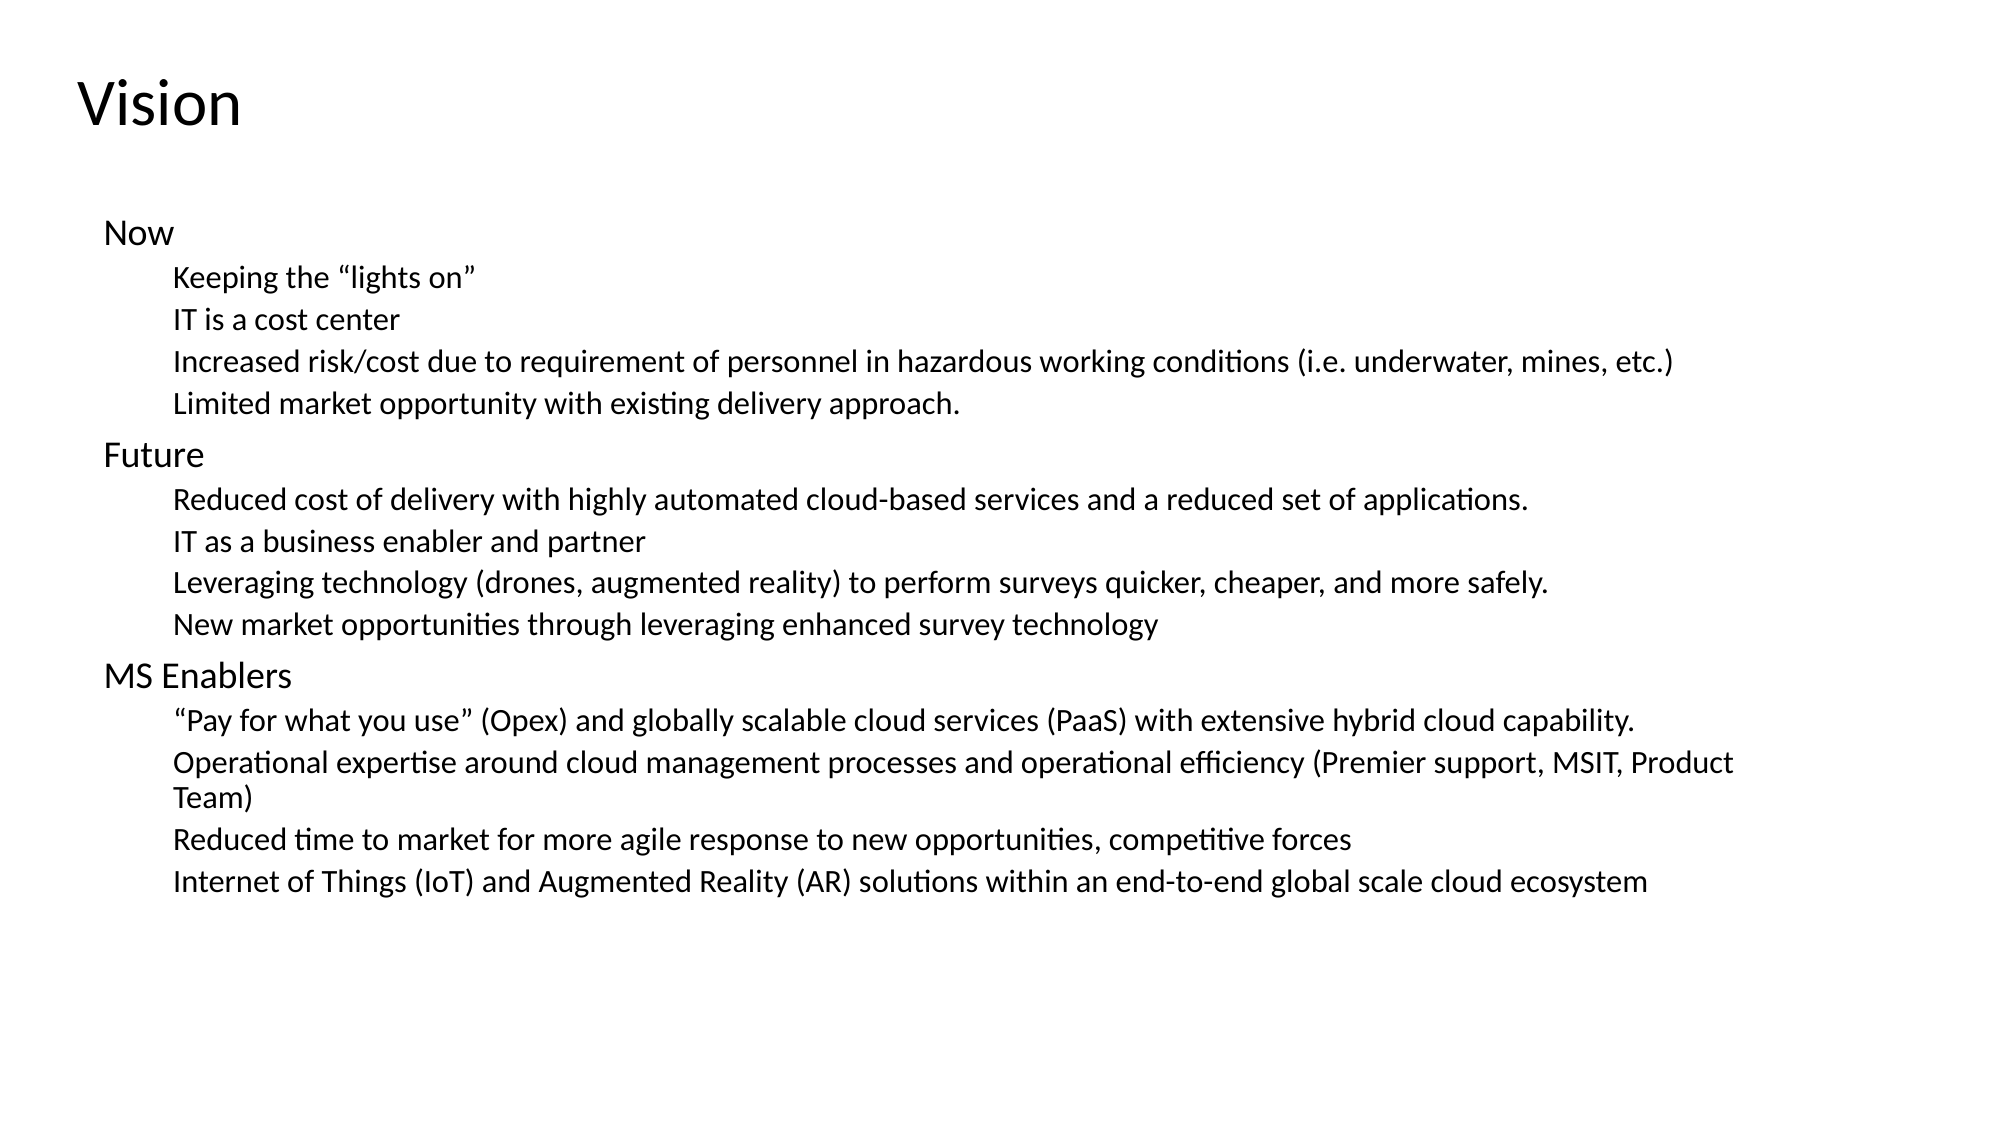

# Vision
Now
Keeping the “lights on”
IT is a cost center
Increased risk/cost due to requirement of personnel in hazardous working conditions (i.e. underwater, mines, etc.)
Limited market opportunity with existing delivery approach.
Future
Reduced cost of delivery with highly automated cloud-based services and a reduced set of applications.
IT as a business enabler and partner
Leveraging technology (drones, augmented reality) to perform surveys quicker, cheaper, and more safely.
New market opportunities through leveraging enhanced survey technology
MS Enablers
“Pay for what you use” (Opex) and globally scalable cloud services (PaaS) with extensive hybrid cloud capability.
Operational expertise around cloud management processes and operational efficiency (Premier support, MSIT, Product Team)
Reduced time to market for more agile response to new opportunities, competitive forces
Internet of Things (IoT) and Augmented Reality (AR) solutions within an end-to-end global scale cloud ecosystem